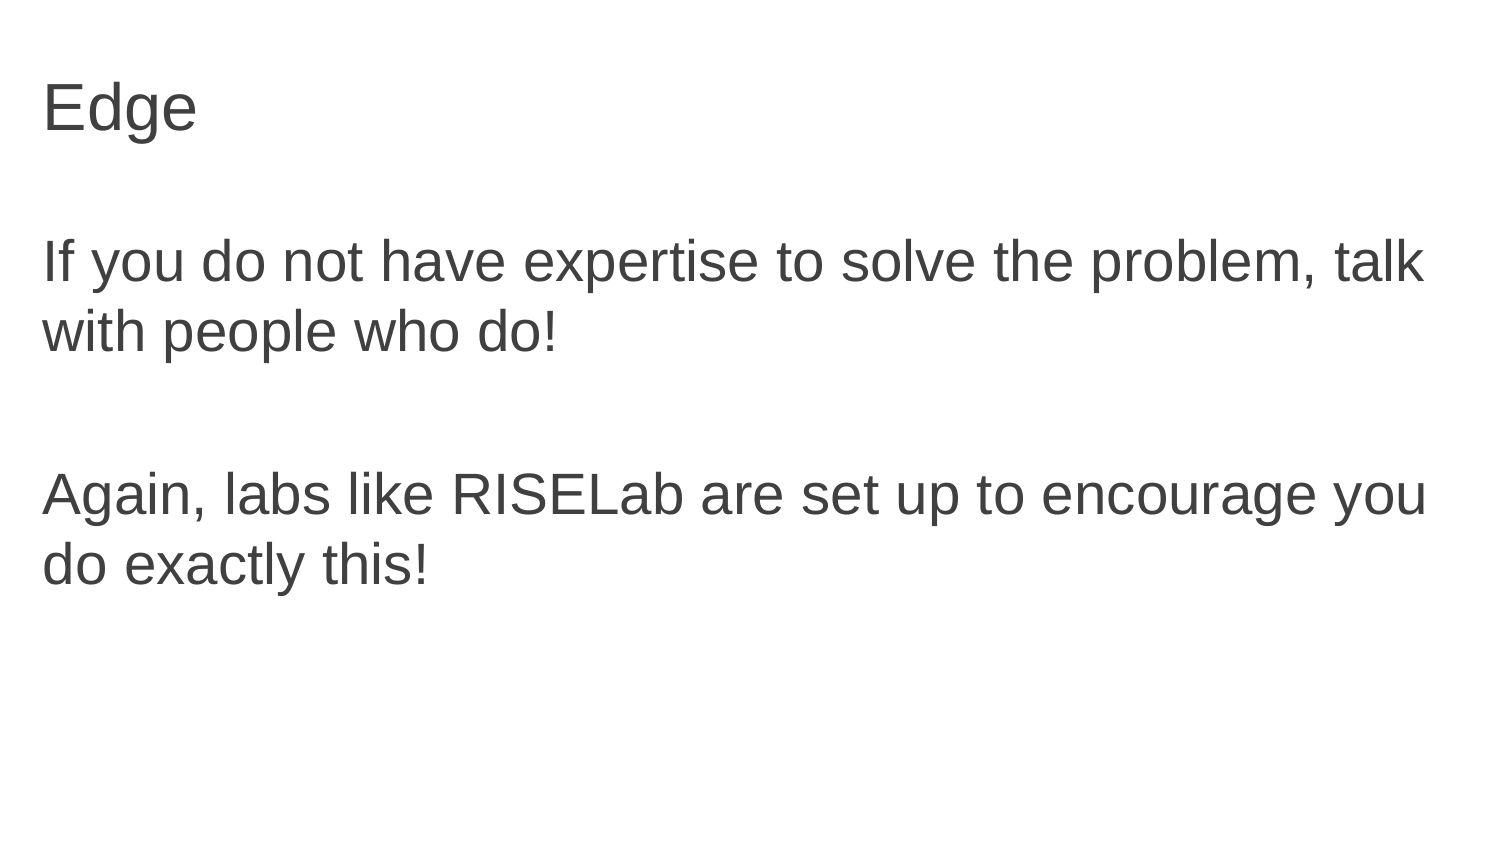

# Edge
If you do not have expertise to solve the problem, talk with people who do!

Again, labs like RISELab are set up to encourage you do exactly this!